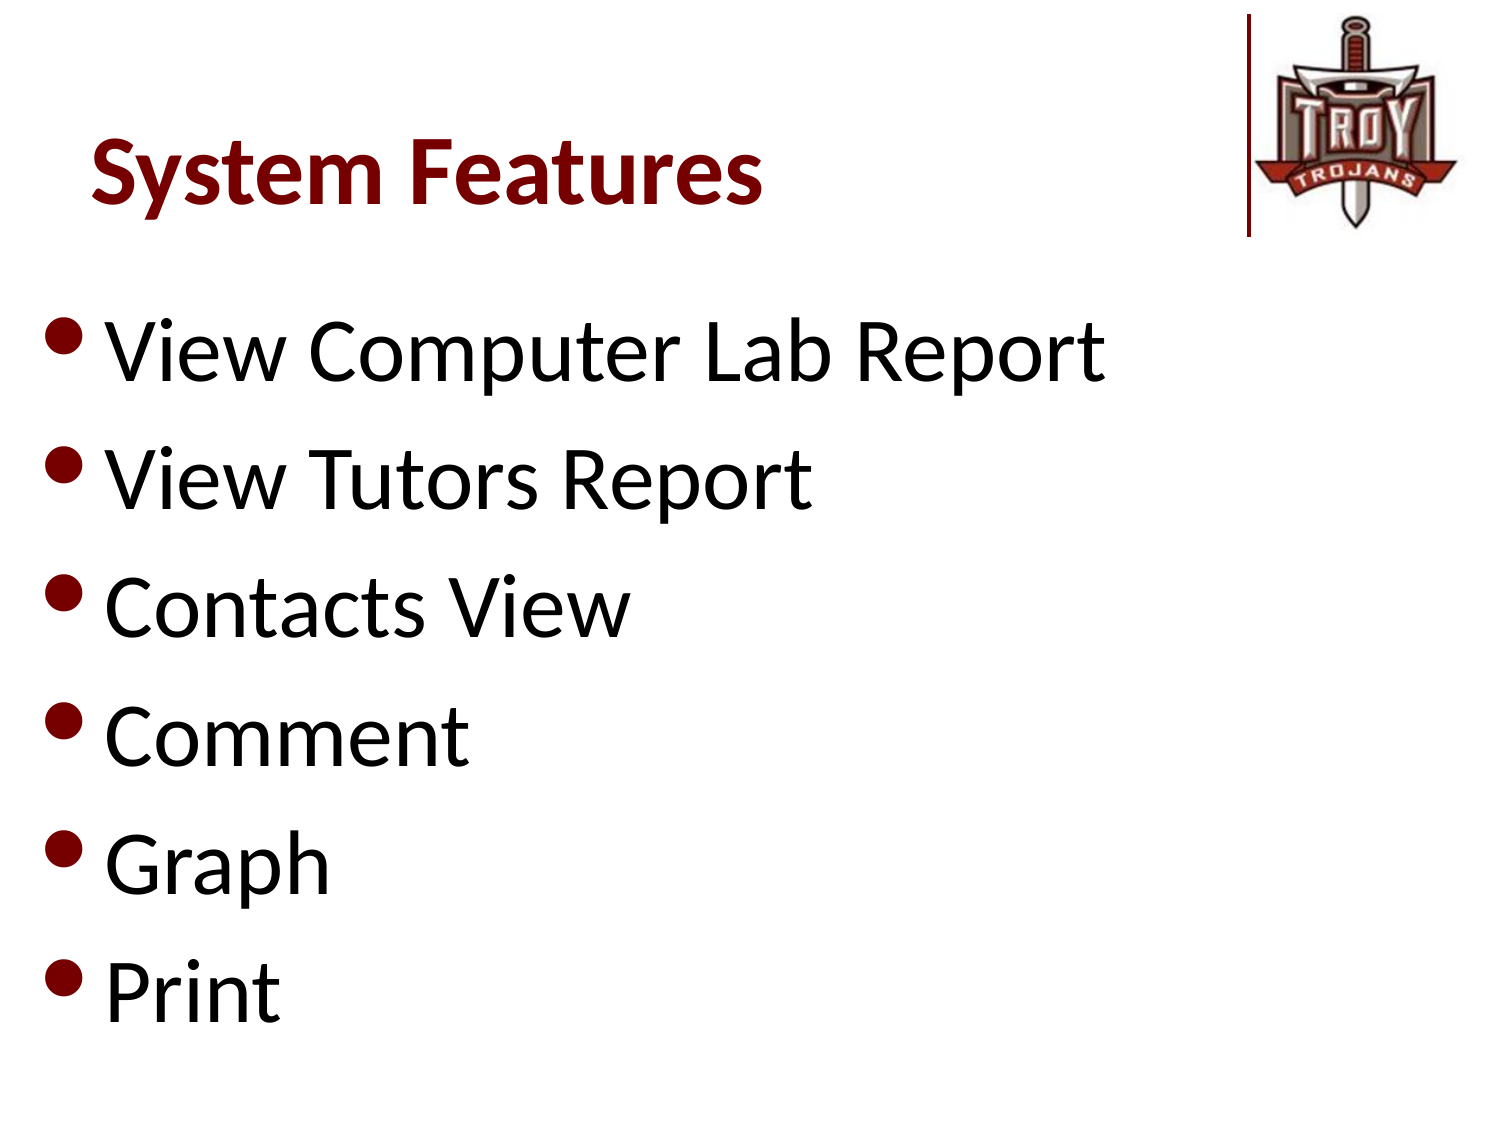

# System Features
View Computer Lab Report
View Tutors Report
Contacts View
Comment
Graph
Print